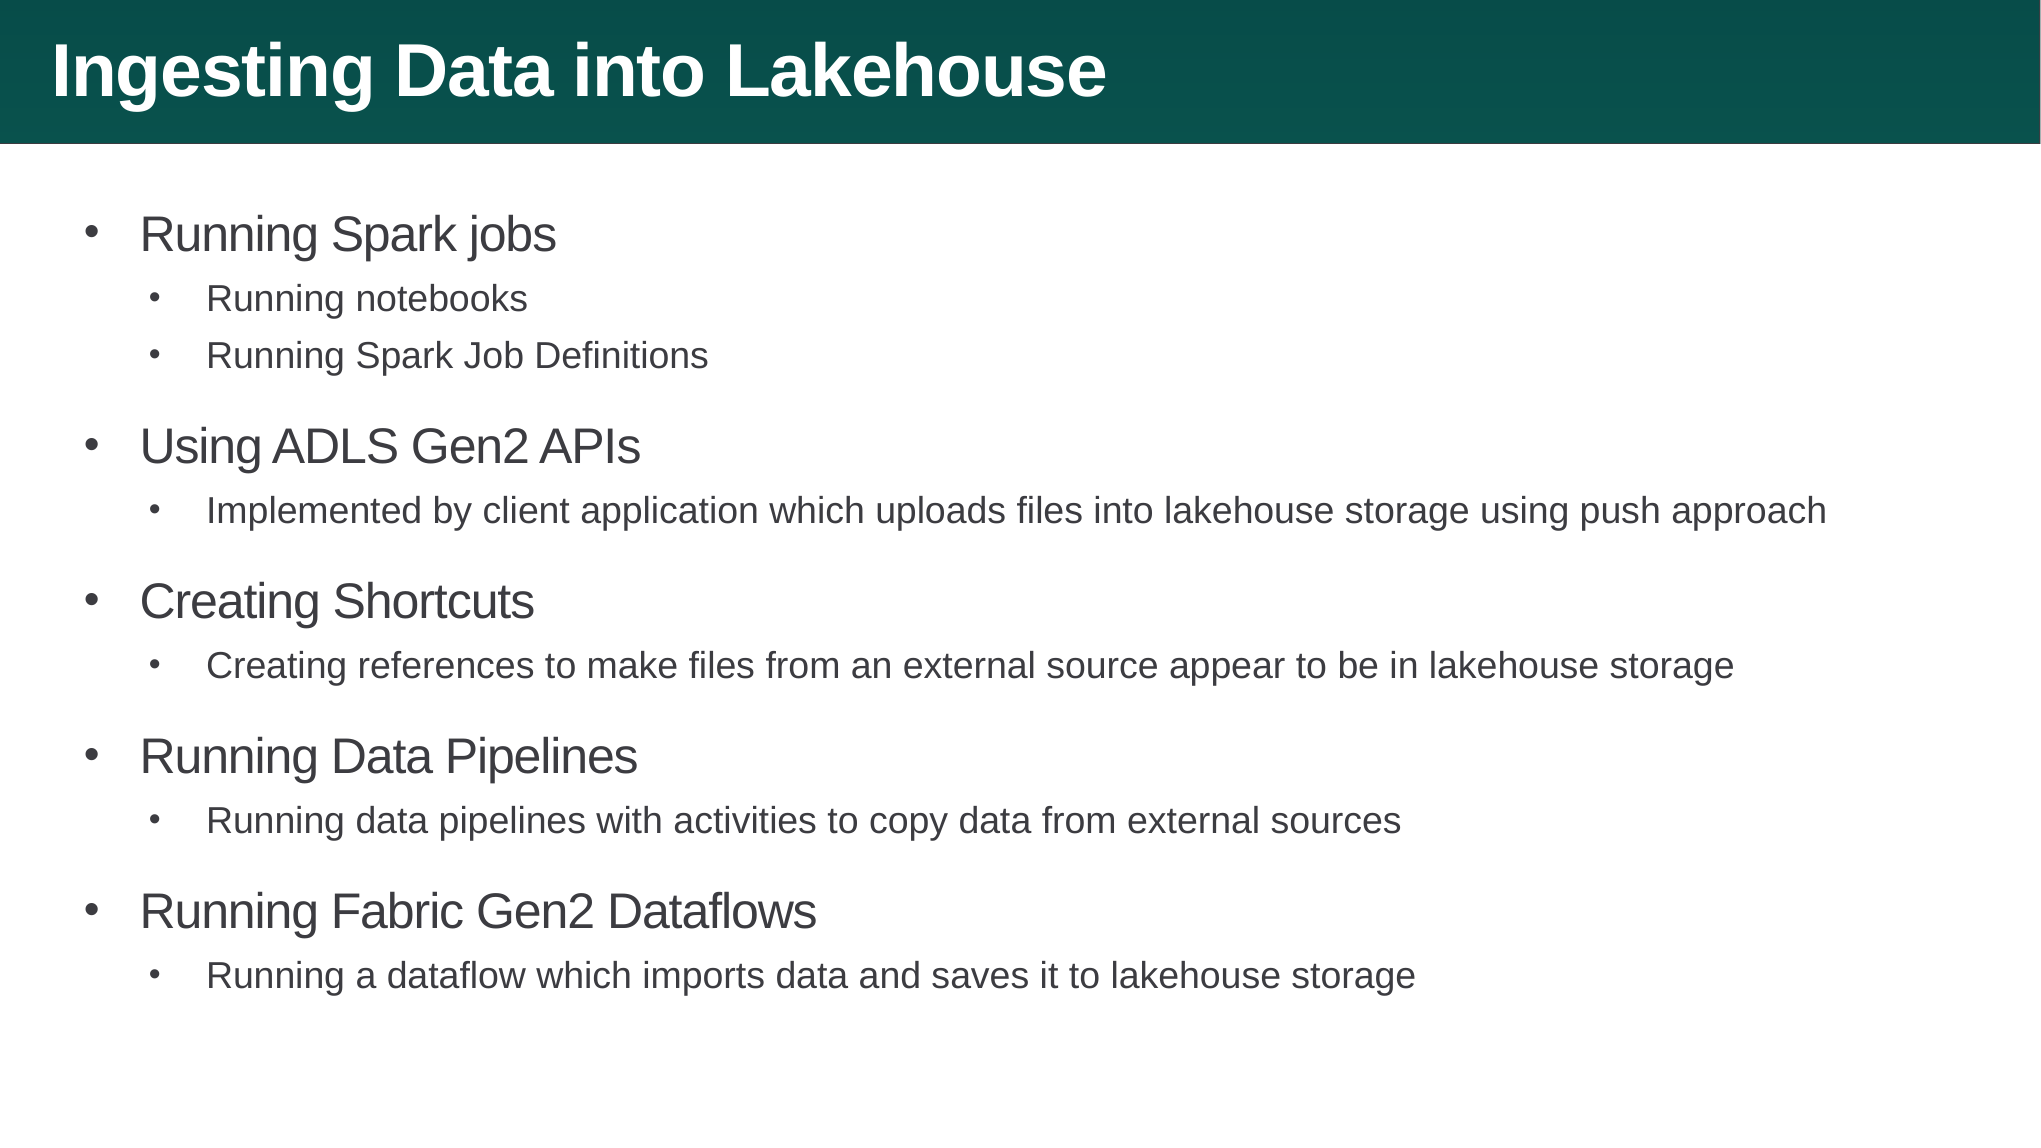

# Ingesting Data into Lakehouse
Running Spark jobs
Running notebooks
Running Spark Job Definitions
Using ADLS Gen2 APIs
Implemented by client application which uploads files into lakehouse storage using push approach
Creating Shortcuts
Creating references to make files from an external source appear to be in lakehouse storage
Running Data Pipelines
Running data pipelines with activities to copy data from external sources
Running Fabric Gen2 Dataflows
Running a dataflow which imports data and saves it to lakehouse storage